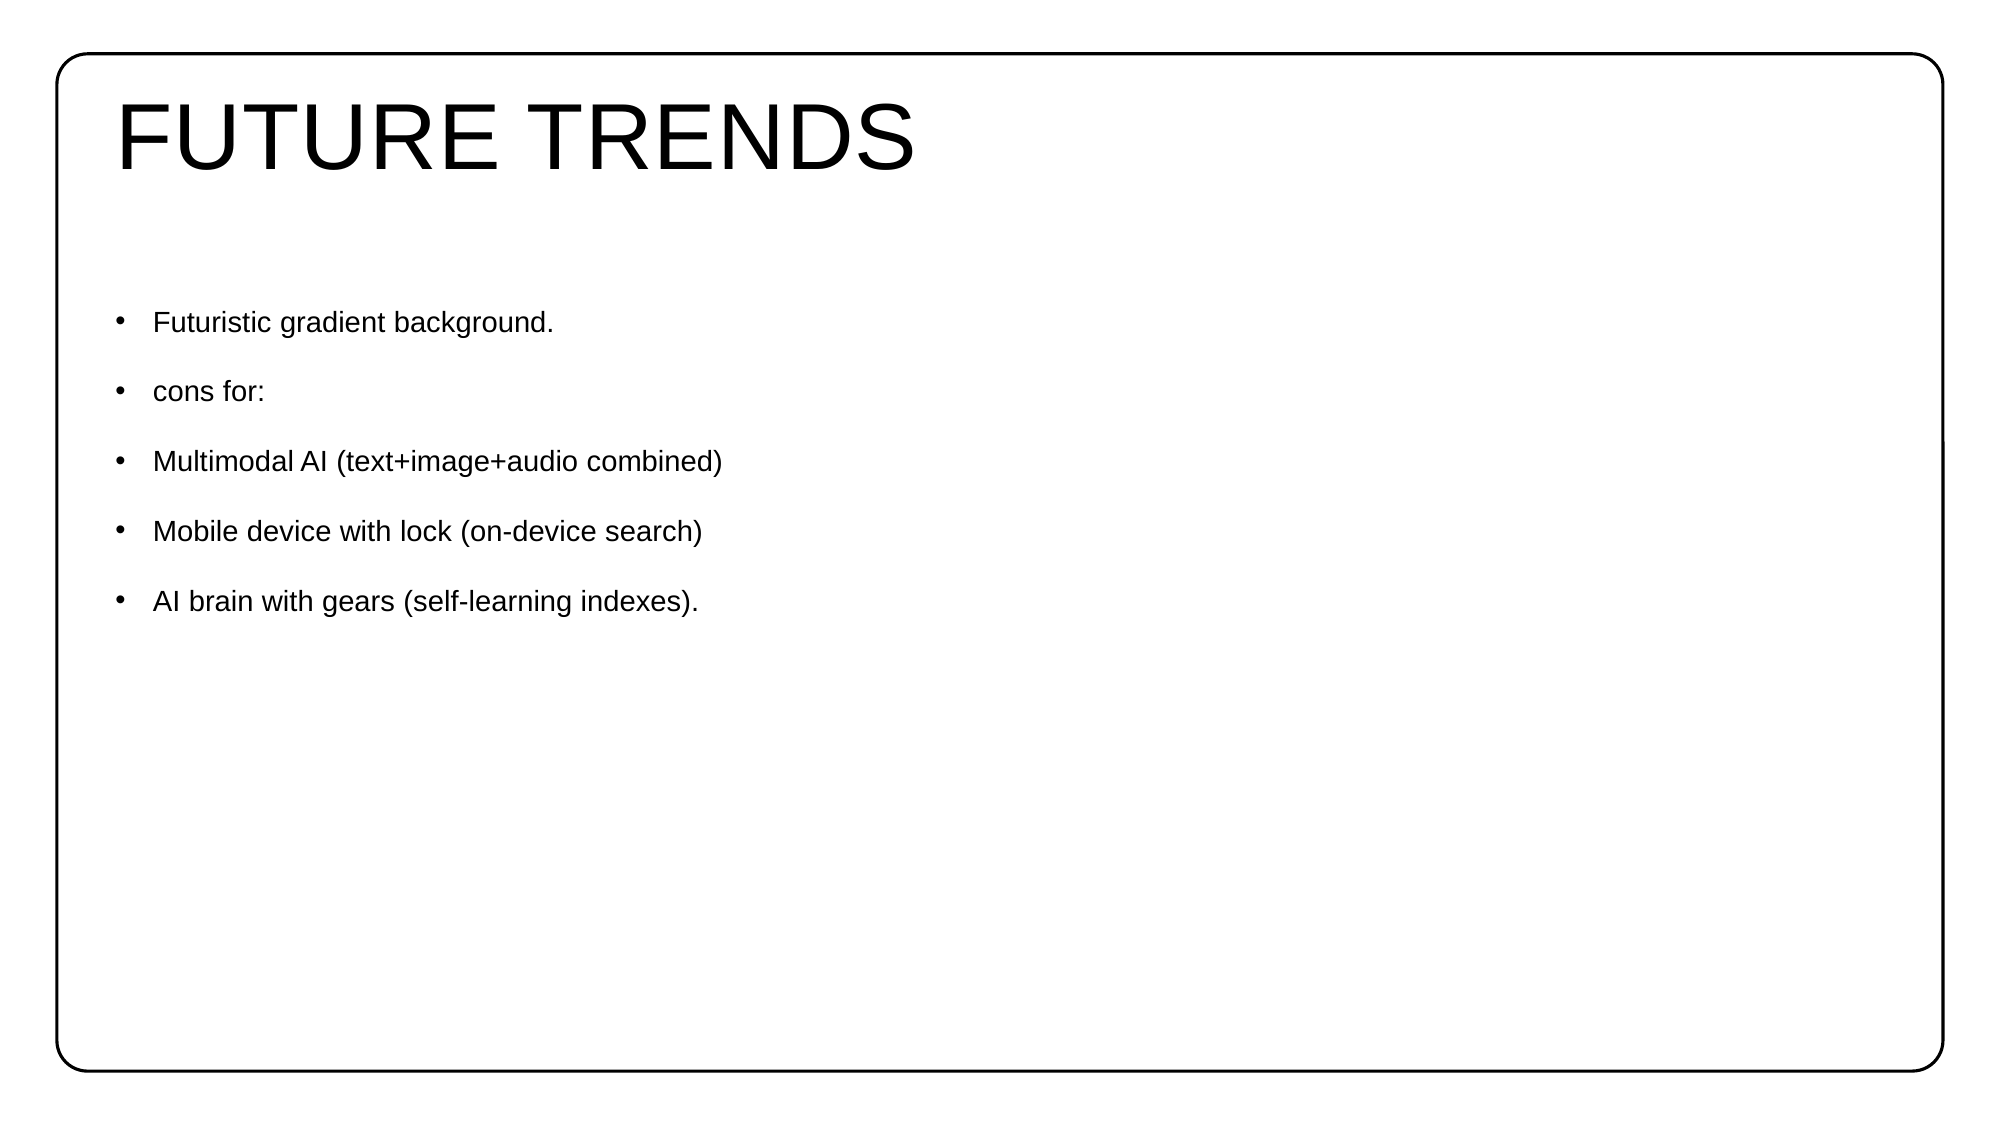

# Future Trends
Futuristic gradient background.
cons for:
Multimodal AI (text+image+audio combined)
Mobile device with lock (on-device search)
AI brain with gears (self-learning indexes).